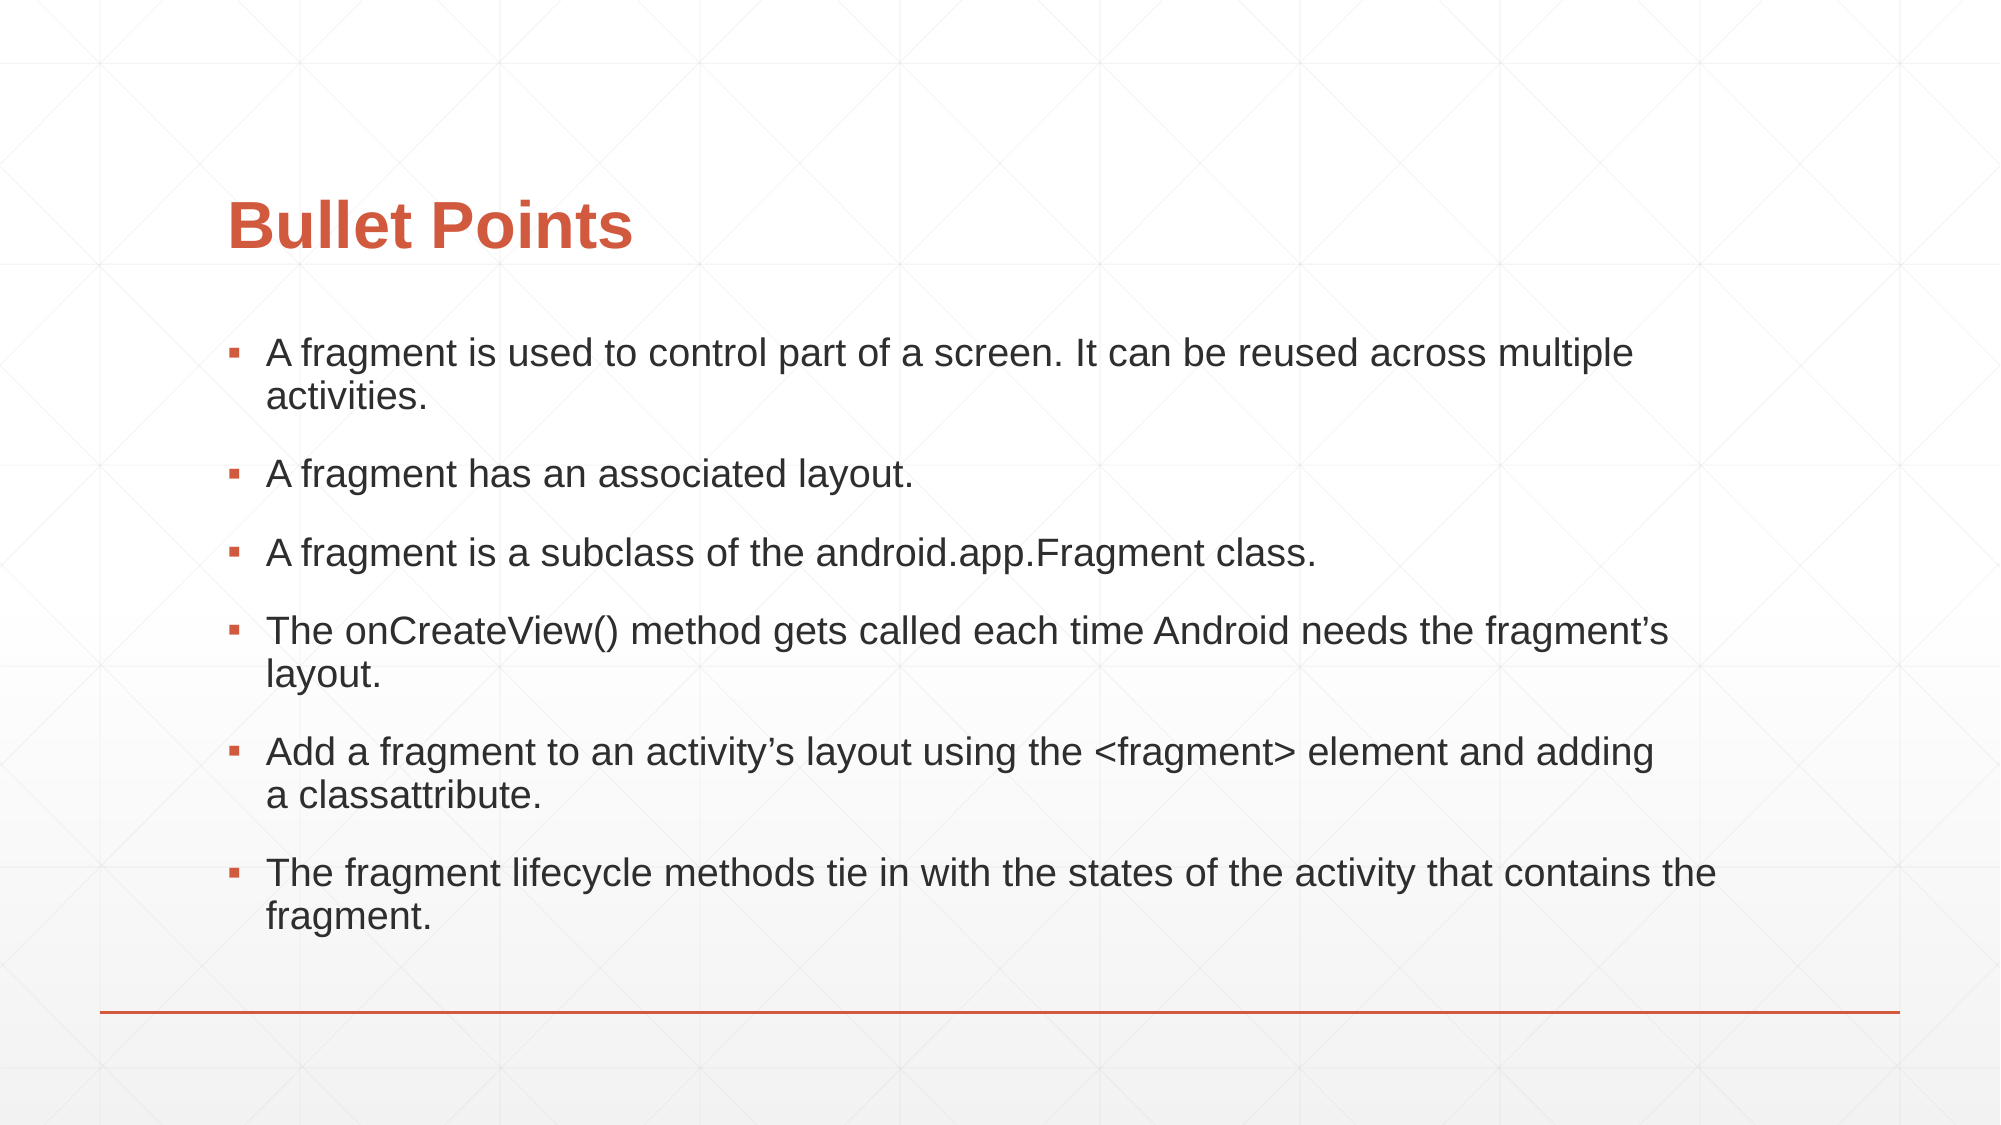

# Bullet Points
A fragment is used to control part of a screen. It can be reused across multiple activities.
A fragment has an associated layout.
A fragment is a subclass of the android.app.Fragment class.
The onCreateView() method gets called each time Android needs the fragment’s layout.
Add a fragment to an activity’s layout using the <fragment> element and adding a classattribute.
The fragment lifecycle methods tie in with the states of the activity that contains the fragment.